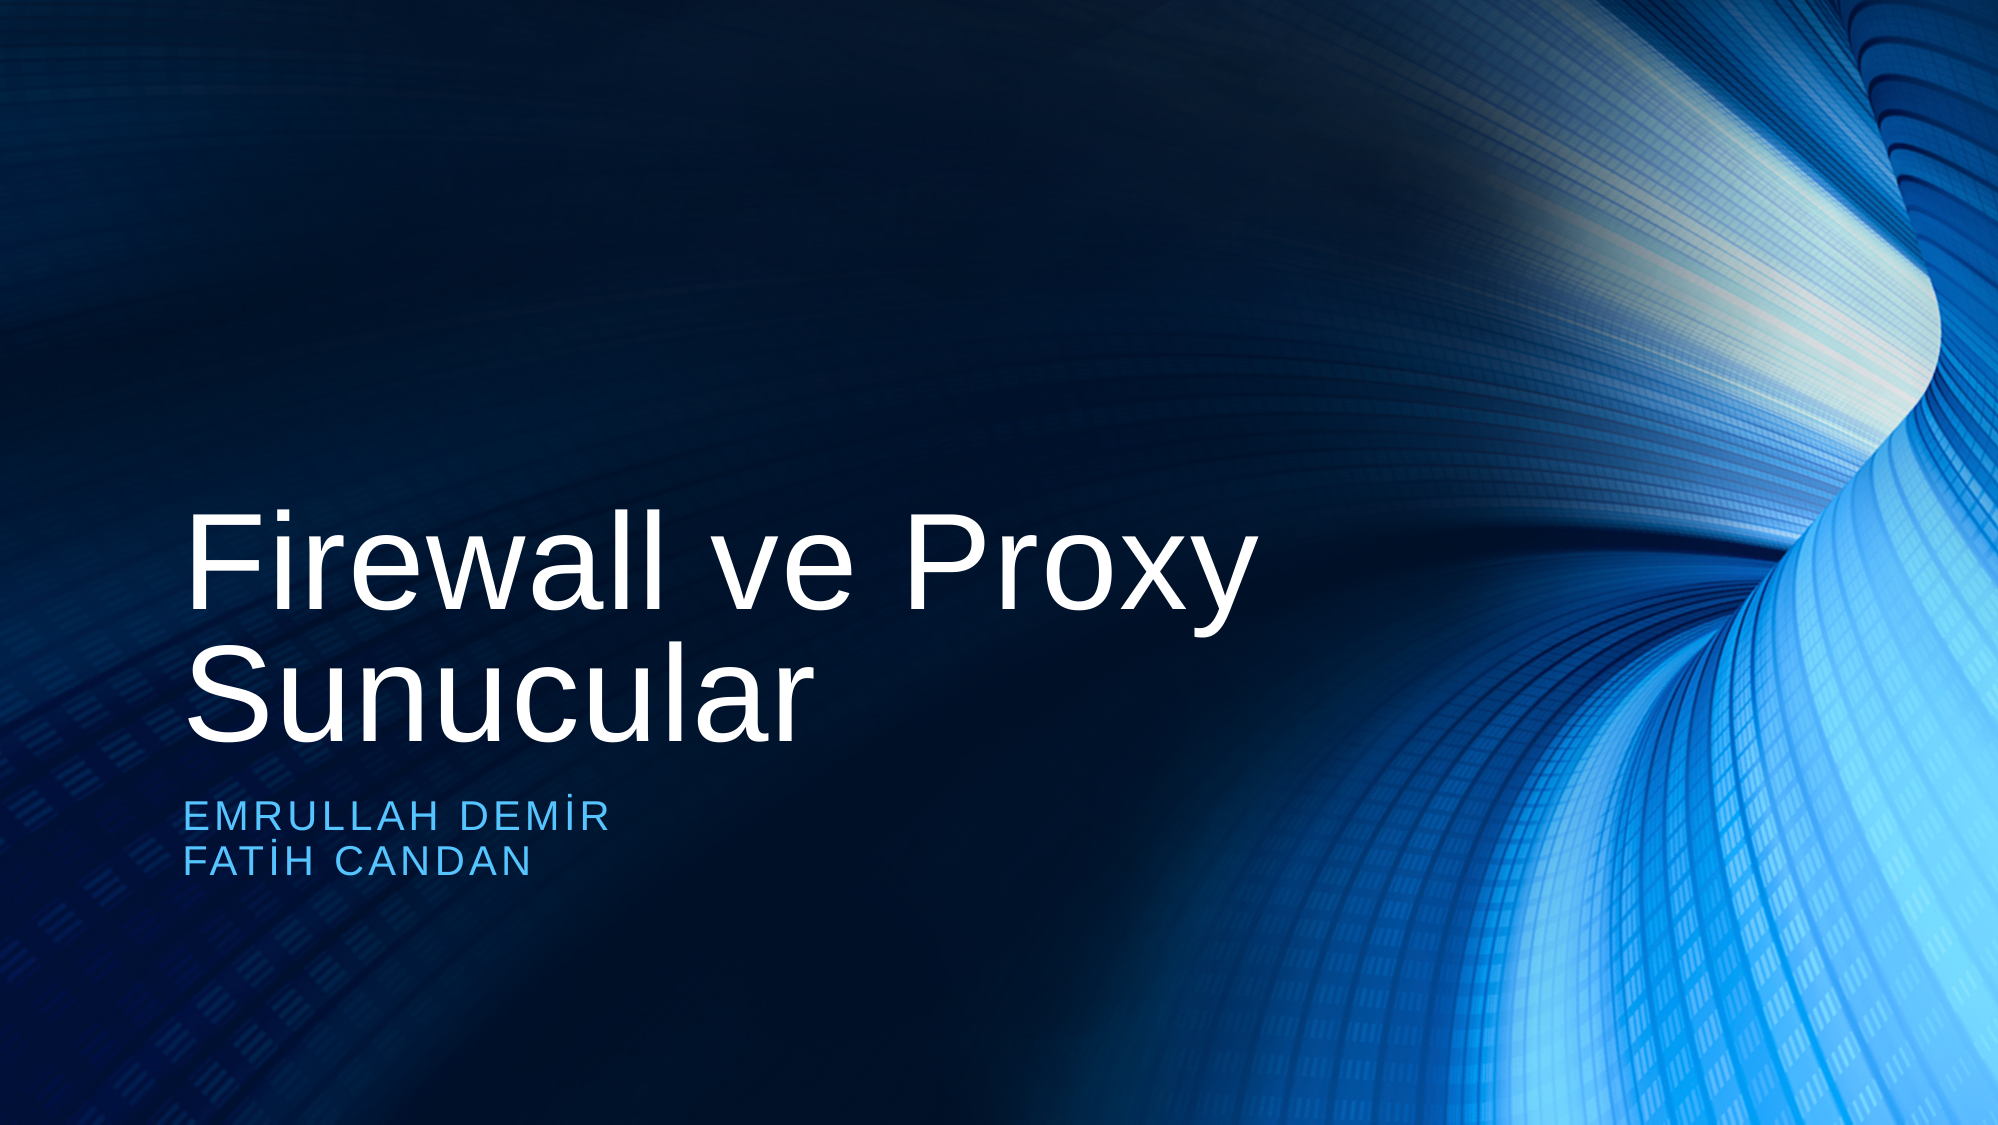

# Firewall ve Proxy Sunucular
Emrullah DEMİR
FAtİH candan